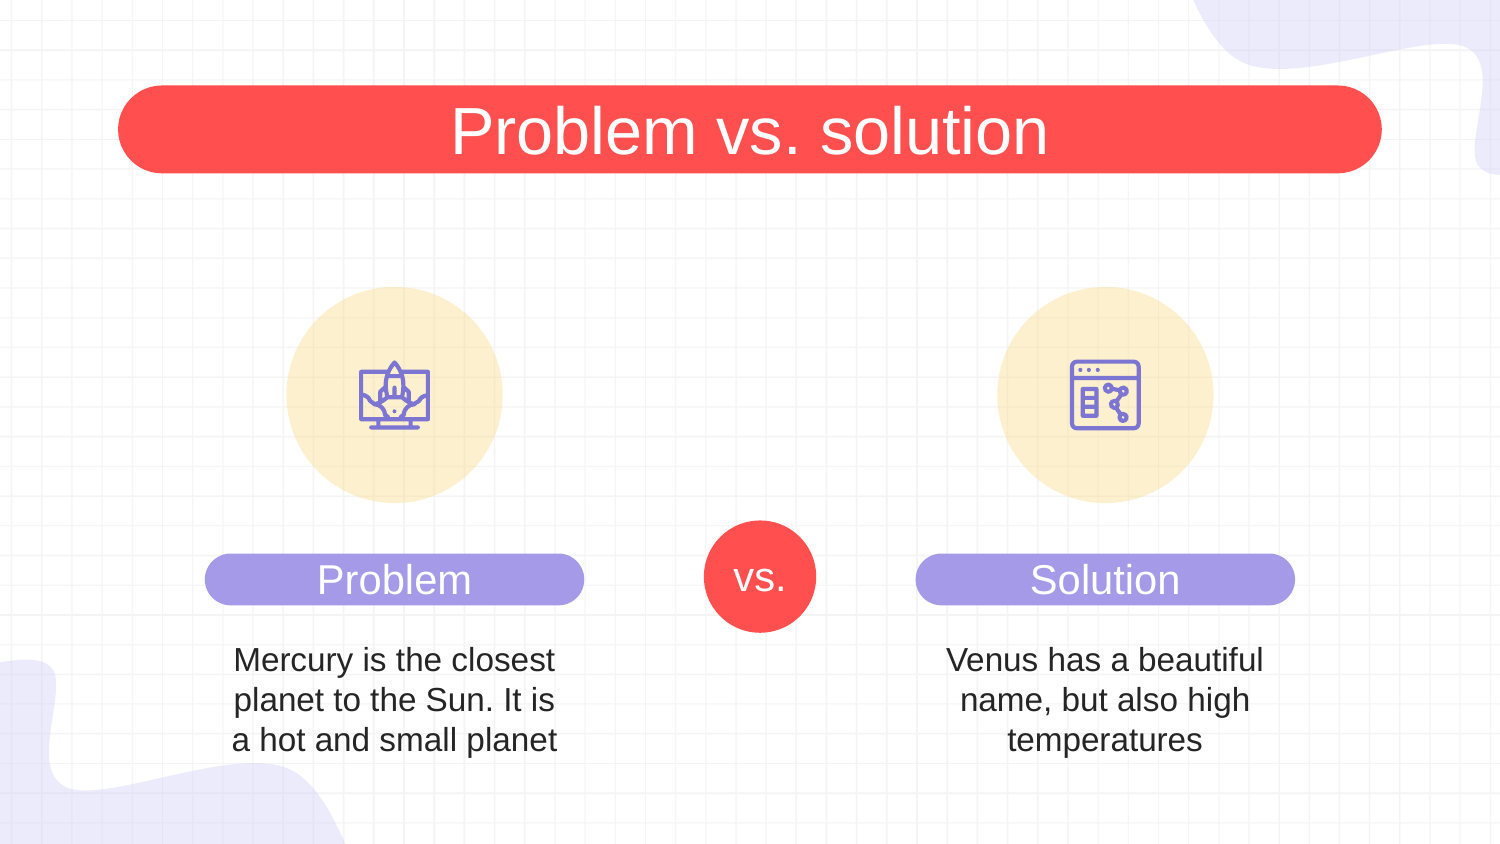

# Problem vs. solution

vs.
Problem
Solution

Mercury is the closest planet to the Sun. It is a hot and small planet
Venus has a beautiful name, but also high temperatures